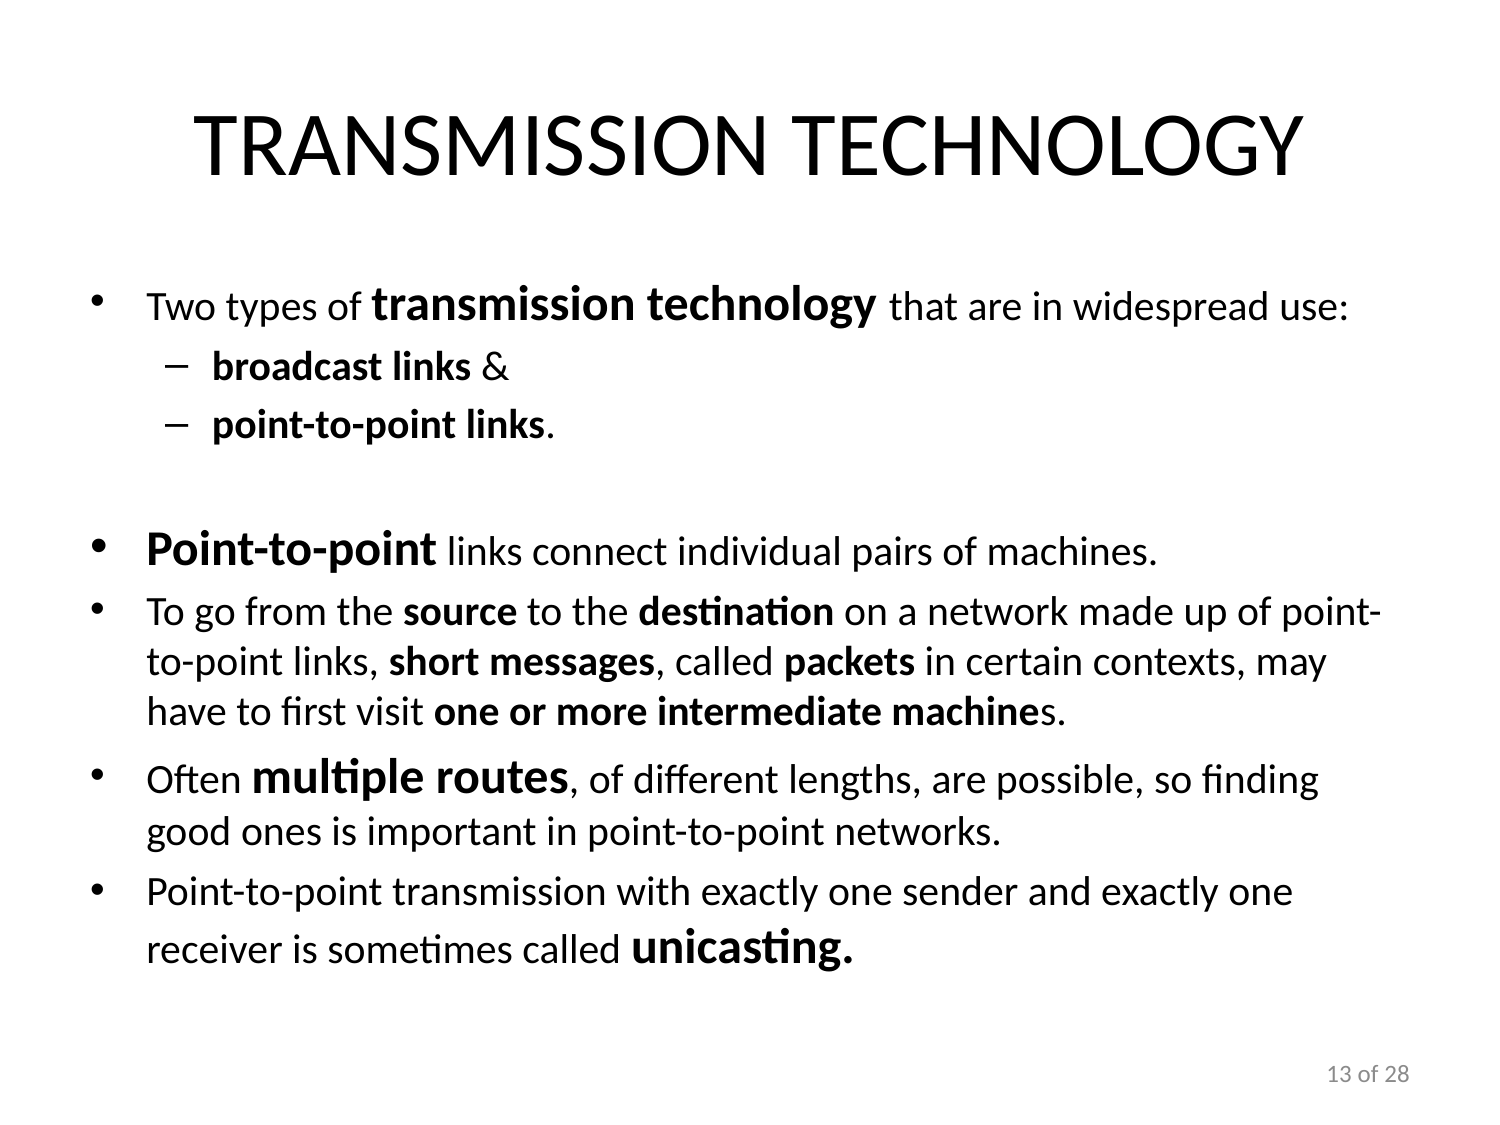

# Transmission Technology
Two types of transmission technology that are in widespread use:
broadcast links &
point-to-point links.

Point-to-point links connect individual pairs of machines.
To go from the source to the destination on a network made up of point-to-point links, short messages, called packets in certain contexts, may have to first visit one or more intermediate machines.
Often multiple routes, of different lengths, are possible, so finding good ones is important in point-to-point networks.
Point-to-point transmission with exactly one sender and exactly one receiver is sometimes called unicasting.

13 of 28